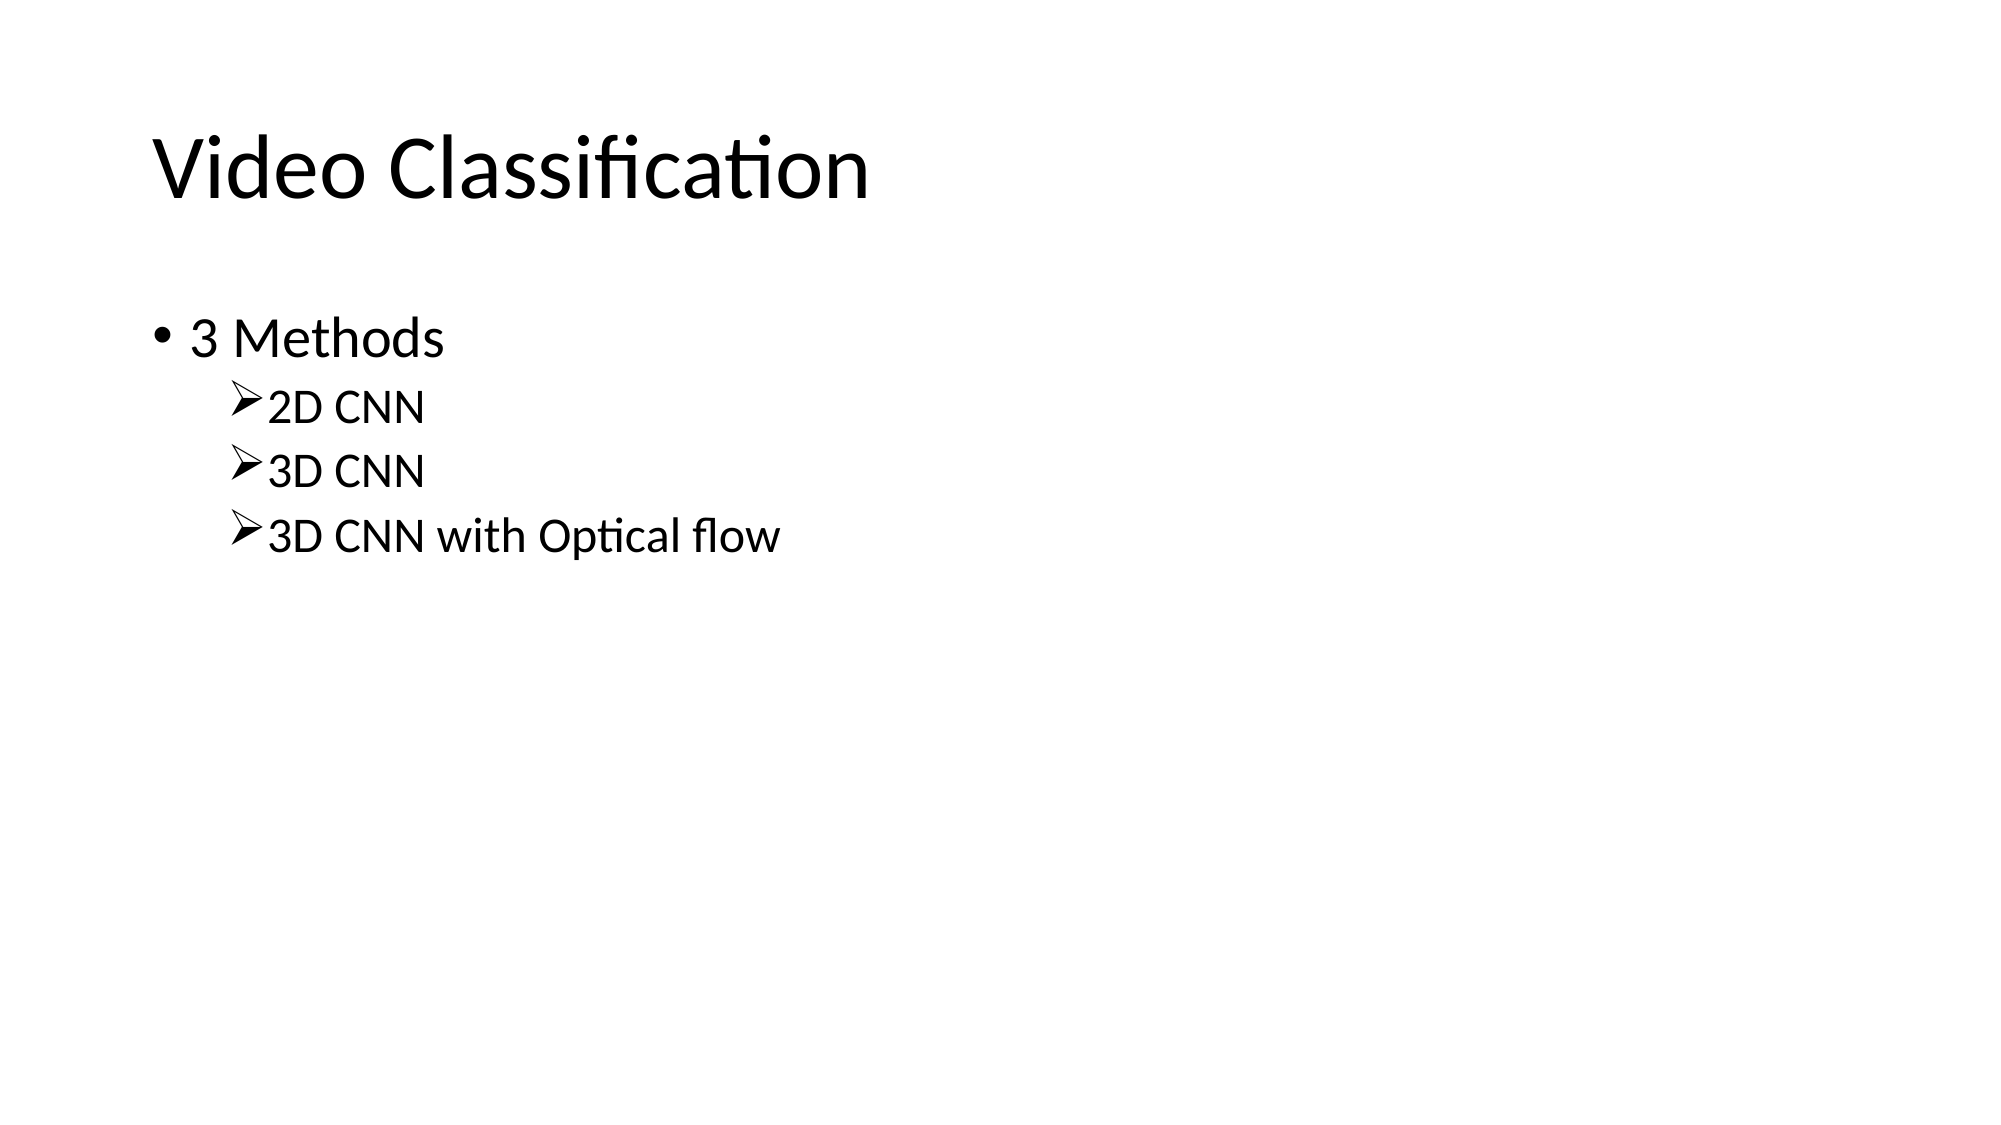

# Video Classification
3 Methods
2D CNN
3D CNN
3D CNN with Optical flow